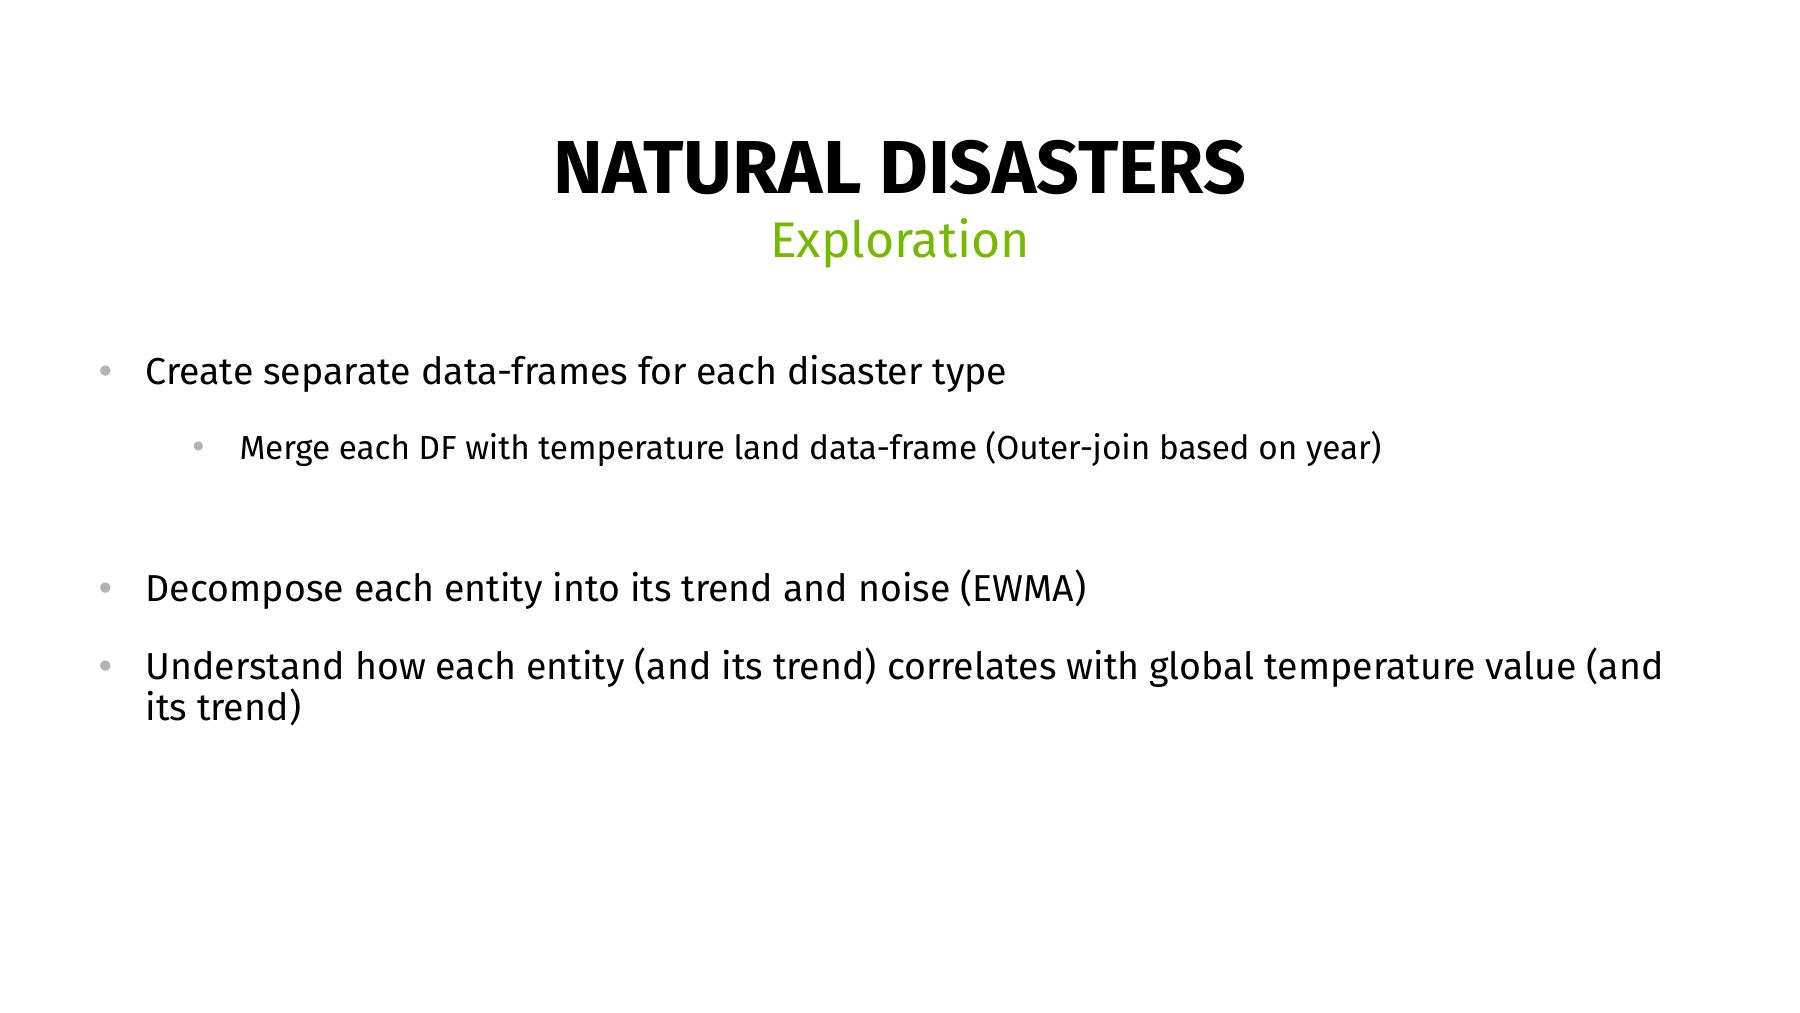

# Natural disasters
Exploration
Create separate data-frames for each disaster type
Merge each DF with temperature land data-frame (Outer-join based on year)

Decompose each entity into its trend and noise (EWMA)
Understand how each entity (and its trend) correlates with global temperature value (and its trend)